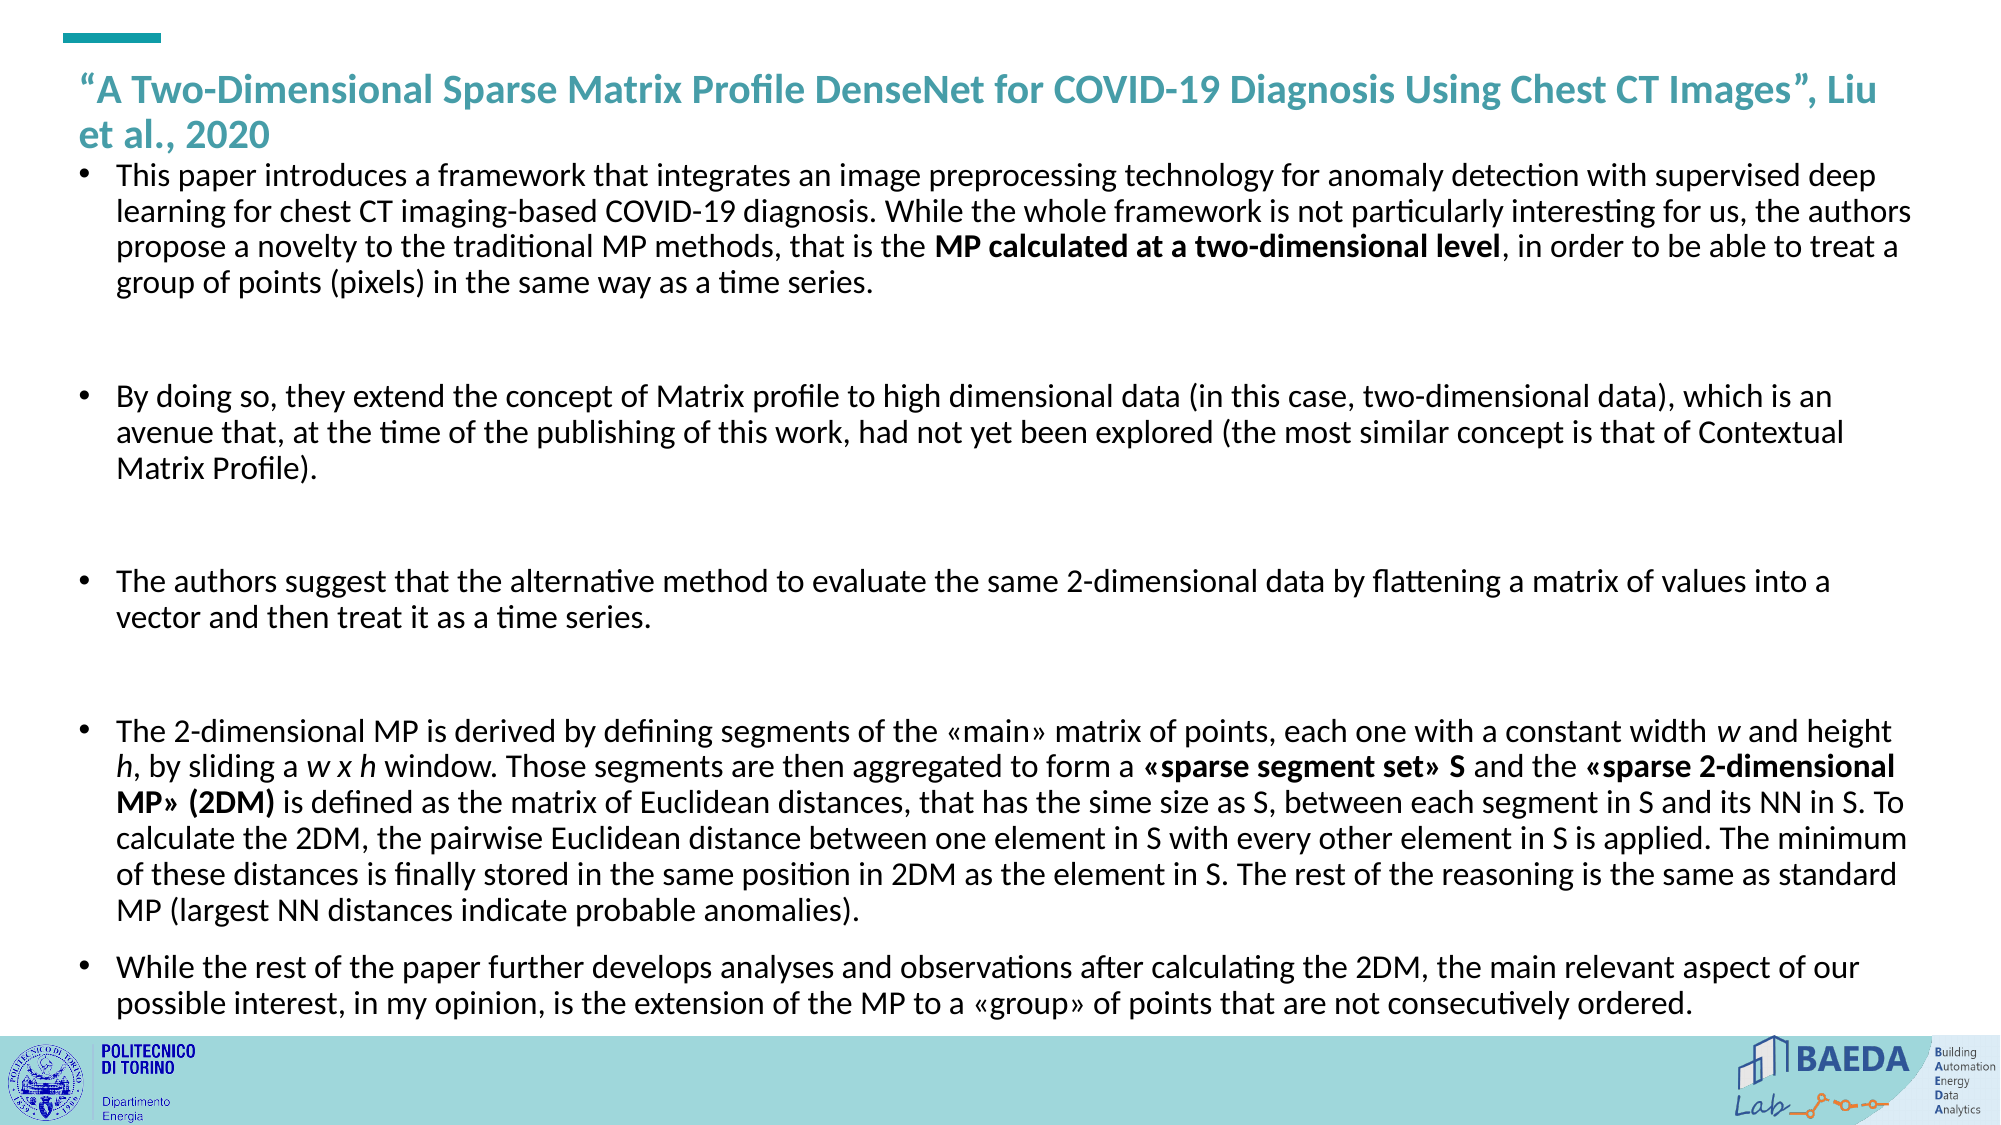

# “A Two-Dimensional Sparse Matrix Profile DenseNet for COVID-19 Diagnosis Using Chest CT Images”, Liu et al., 2020
This paper introduces a framework that integrates an image preprocessing technology for anomaly detection with supervised deep learning for chest CT imaging-based COVID-19 diagnosis. While the whole framework is not particularly interesting for us, the authors propose a novelty to the traditional MP methods, that is the MP calculated at a two-dimensional level, in order to be able to treat a group of points (pixels) in the same way as a time series.

By doing so, they extend the concept of Matrix profile to high dimensional data (in this case, two-dimensional data), which is an avenue that, at the time of the publishing of this work, had not yet been explored (the most similar concept is that of Contextual Matrix Profile).

The authors suggest that the alternative method to evaluate the same 2-dimensional data by flattening a matrix of values into a vector and then treat it as a time series.

The 2-dimensional MP is derived by defining segments of the «main» matrix of points, each one with a constant width w and height h, by sliding a w x h window. Those segments are then aggregated to form a «sparse segment set» S and the «sparse 2-dimensional MP» (2DM) is defined as the matrix of Euclidean distances, that has the sime size as S, between each segment in S and its NN in S. To calculate the 2DM, the pairwise Euclidean distance between one element in S with every other element in S is applied. The minimum of these distances is finally stored in the same position in 2DM as the element in S. The rest of the reasoning is the same as standard MP (largest NN distances indicate probable anomalies).
While the rest of the paper further develops analyses and observations after calculating the 2DM, the main relevant aspect of our possible interest, in my opinion, is the extension of the MP to a «group» of points that are not consecutively ordered.